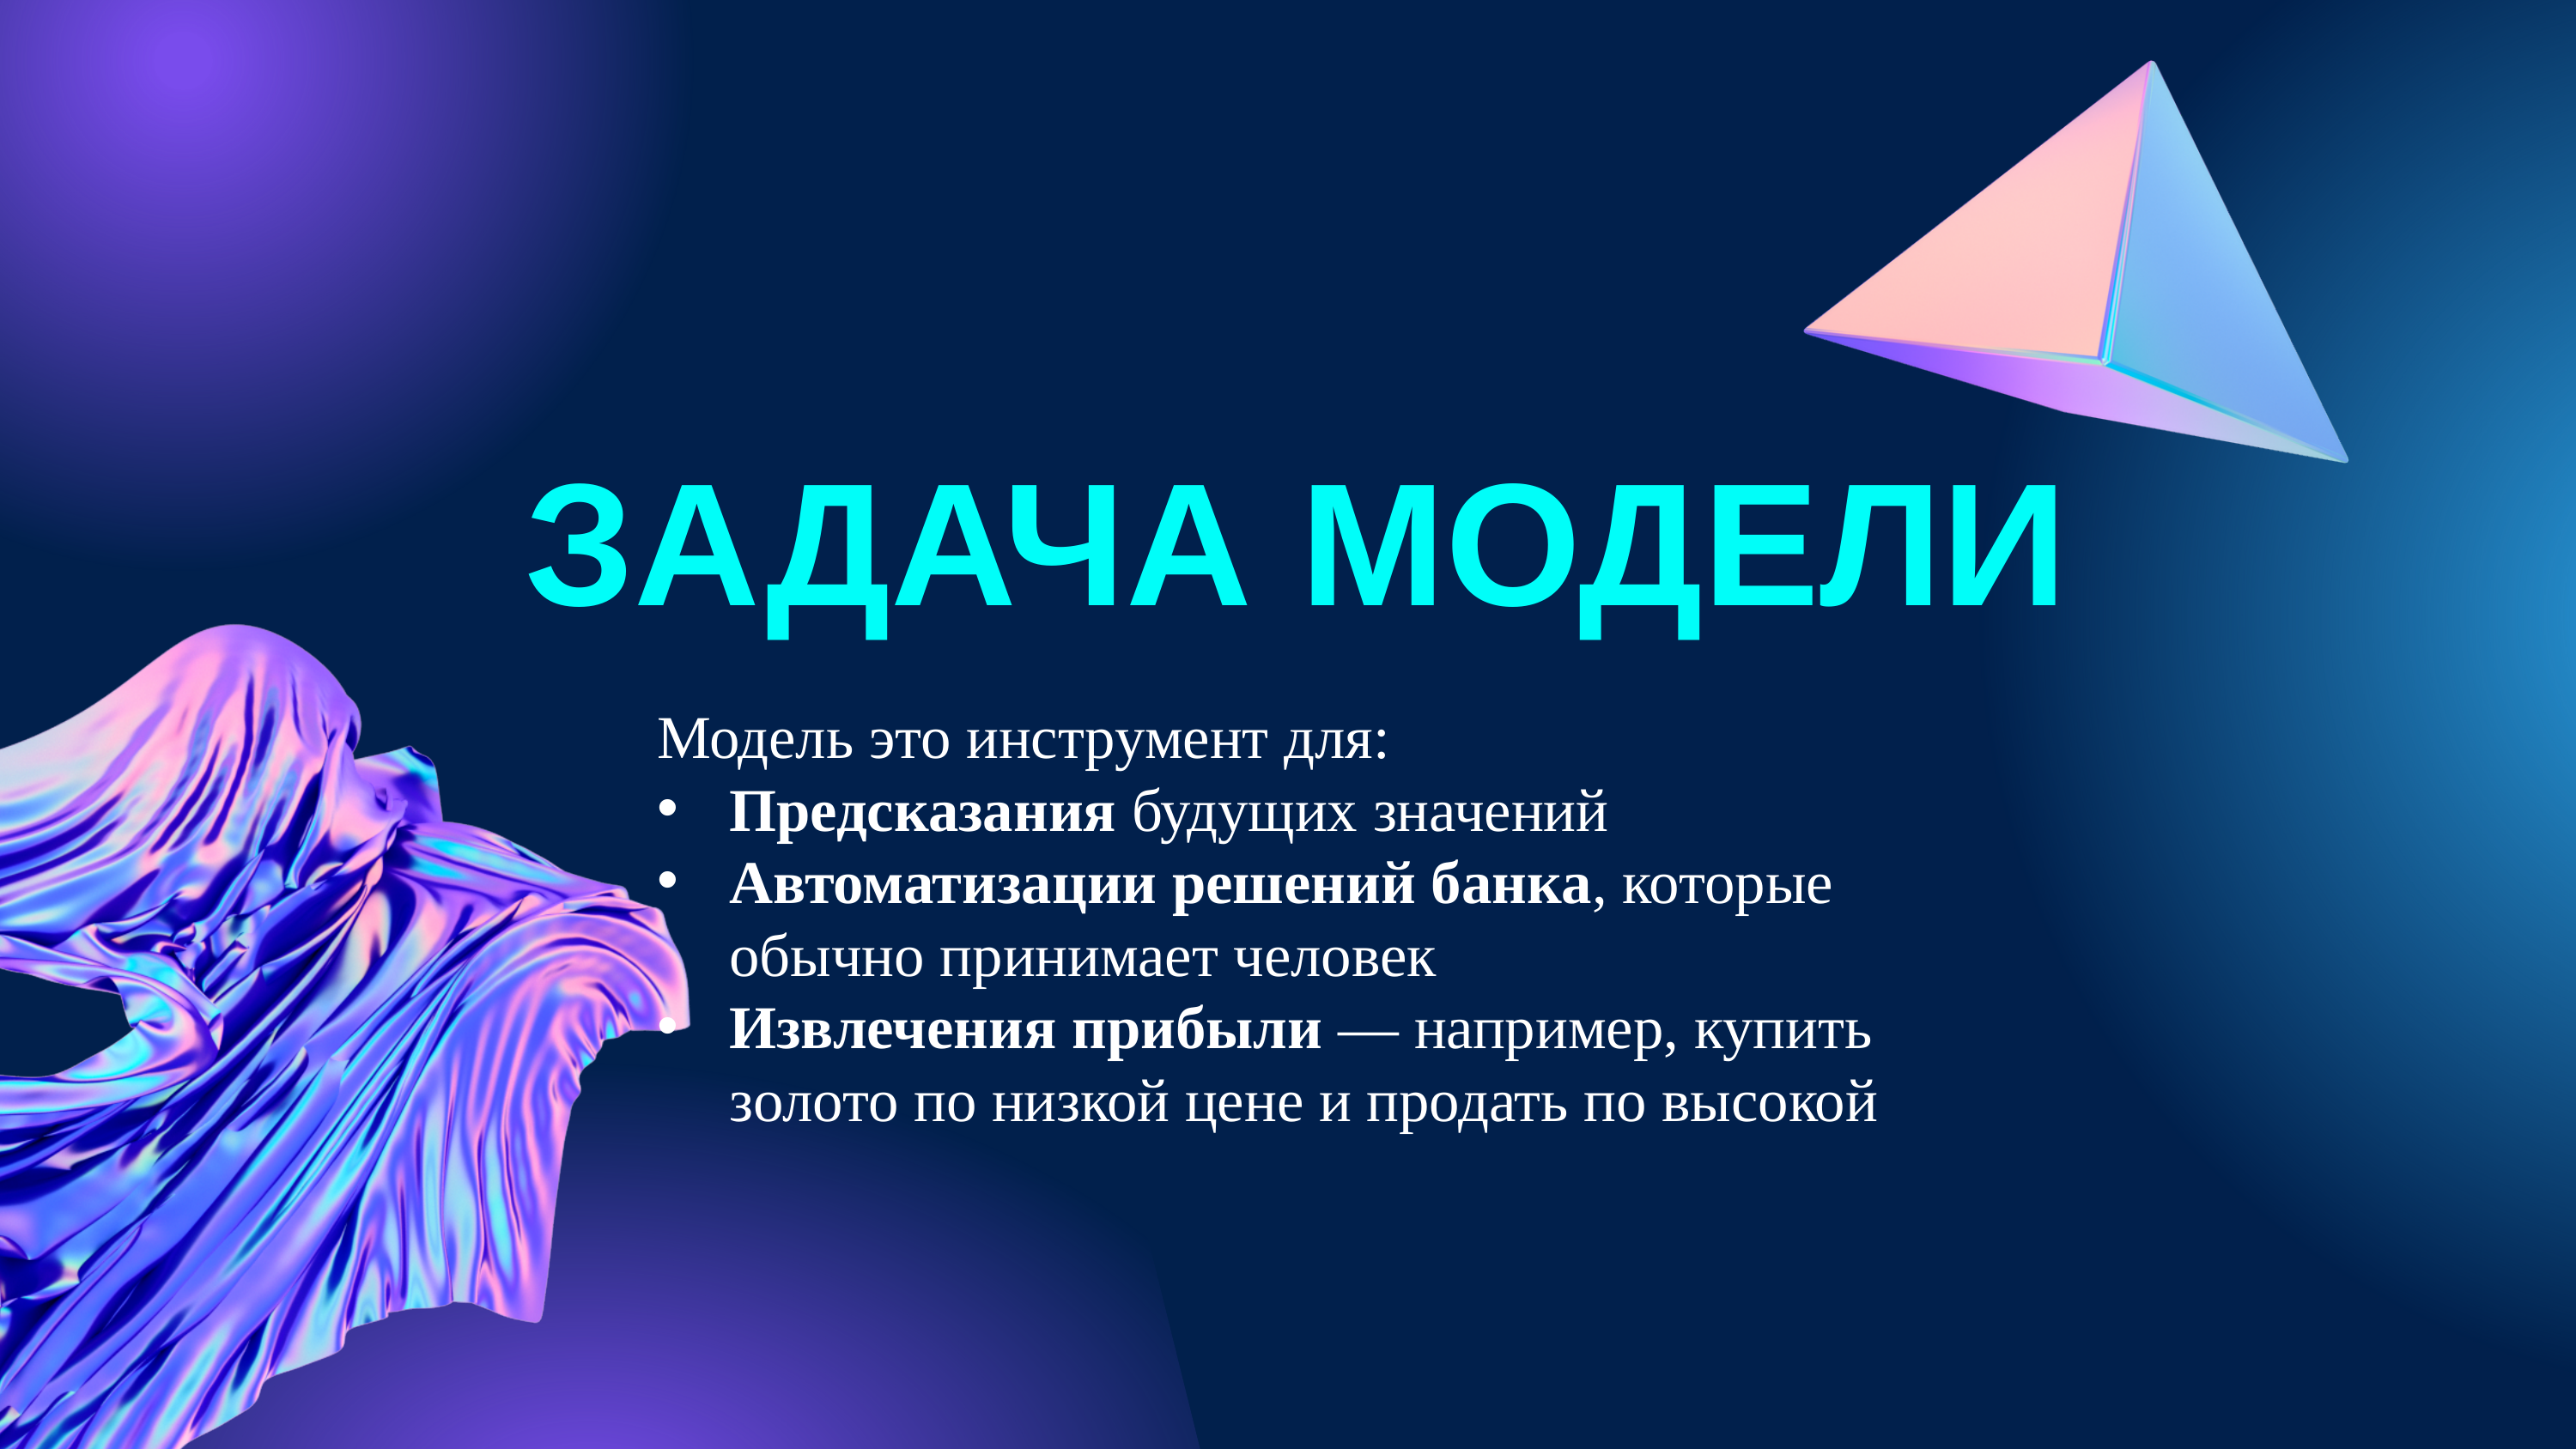

ЗАДАЧА МОДЕЛИ

Модель это инструмент для:
Предсказания будущих значений
Автоматизации решений банка, которые обычно принимает человек
Извлечения прибыли — например, купить золото по низкой цене и продать по высокой